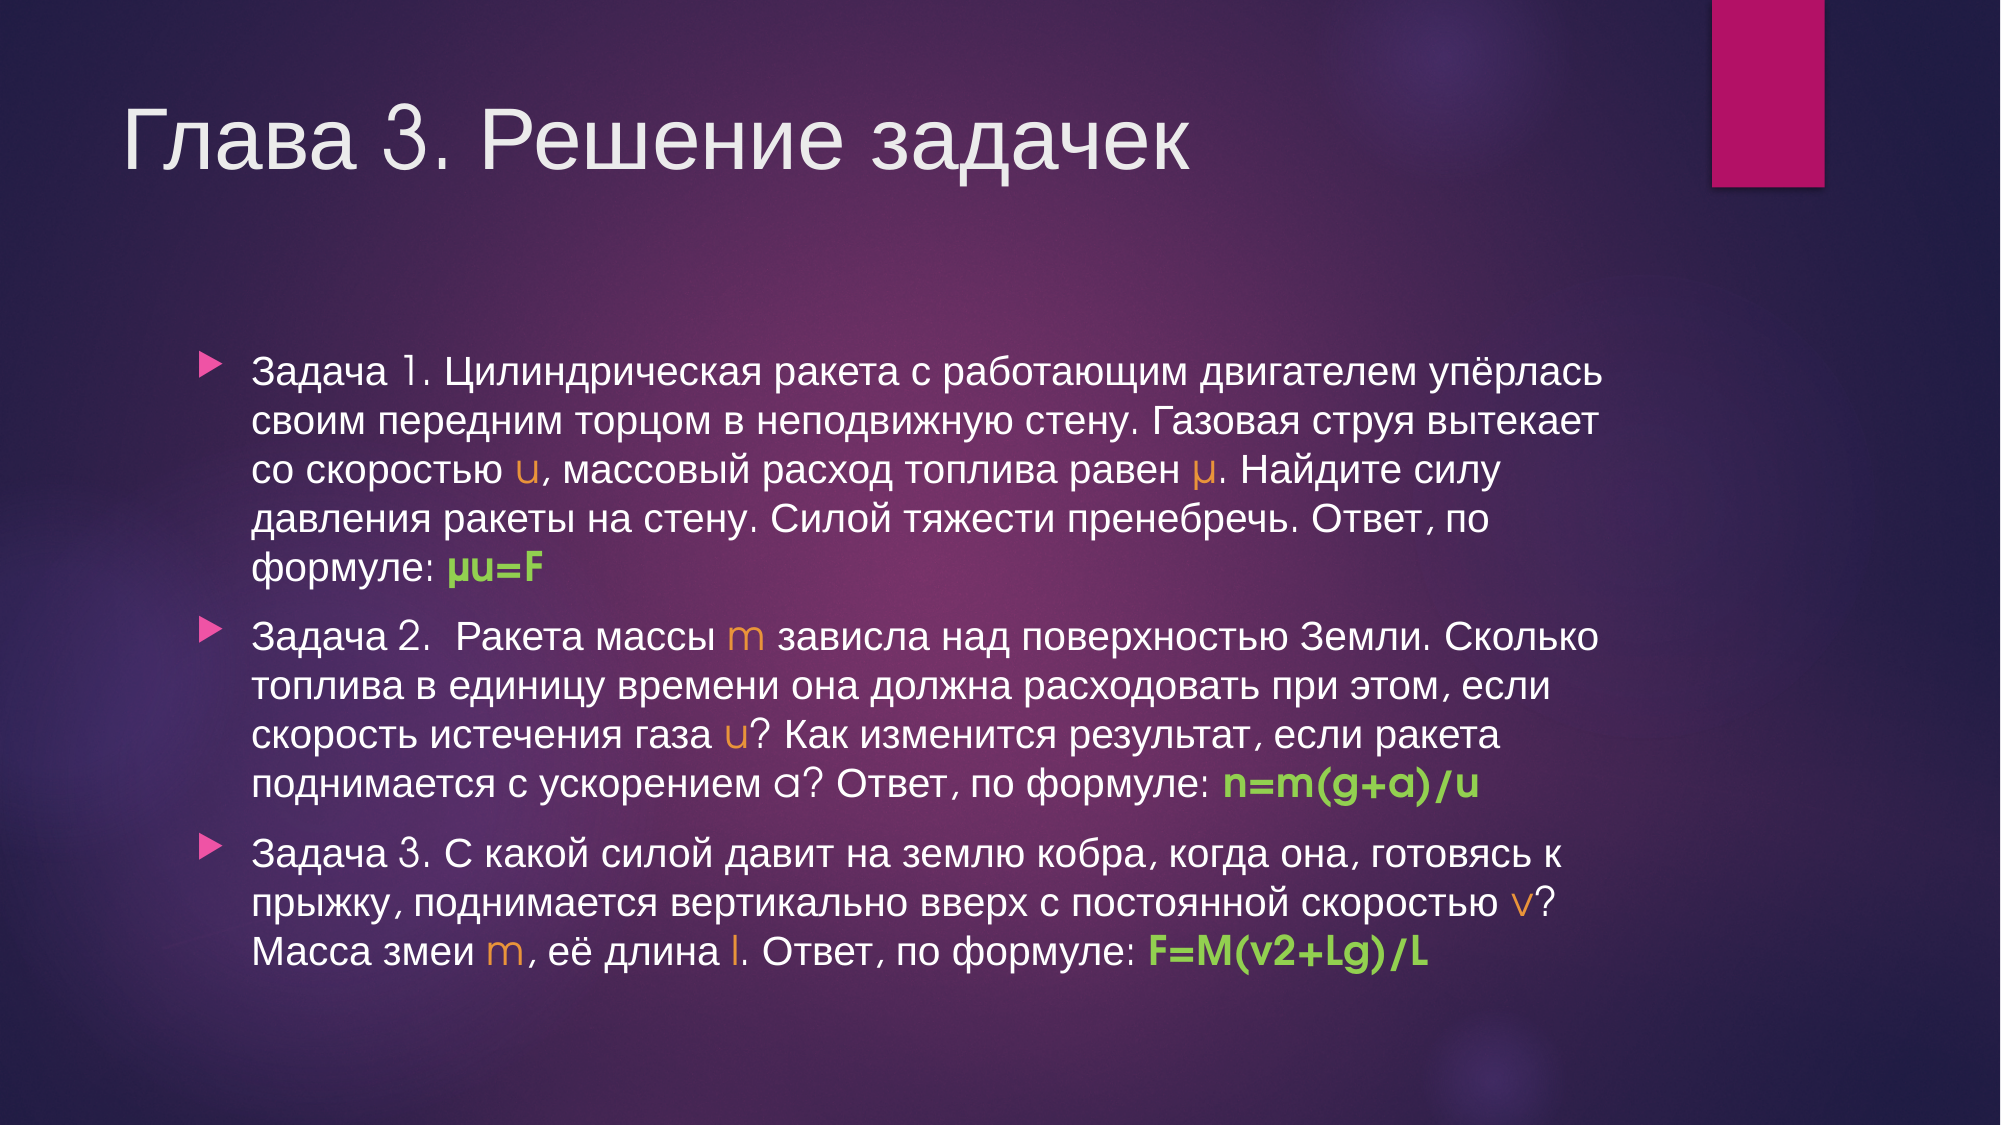

# Глава 3. Решение задачек
Задача 1. Цилиндрическая ракета с работающим двигателем упёрлась своим передним торцом в неподвижную стену. Газовая струя вытекает со скоростью u, массовый расход топлива равен µ. Найдите силу давления ракеты на стену. Силой тяжести пренебречь. Ответ, по формуле: µu=F
Задача 2.  Ракета массы m зависла над поверхностью Земли. Сколько топлива в единицу времени она должна расходовать при этом, если скорость истечения газа u? Как изменится результат, если ракета поднимается с ускорением a? Ответ, по формуле: n=m(g+a)/u
Задача 3. С какой силой давит на землю кобра, когда она, готовясь к прыжку, поднимается вертикально вверх с постоянной скоростью v? Масса змеи m, её длина l. Ответ, по формуле: F=M(v2+Lg)/L